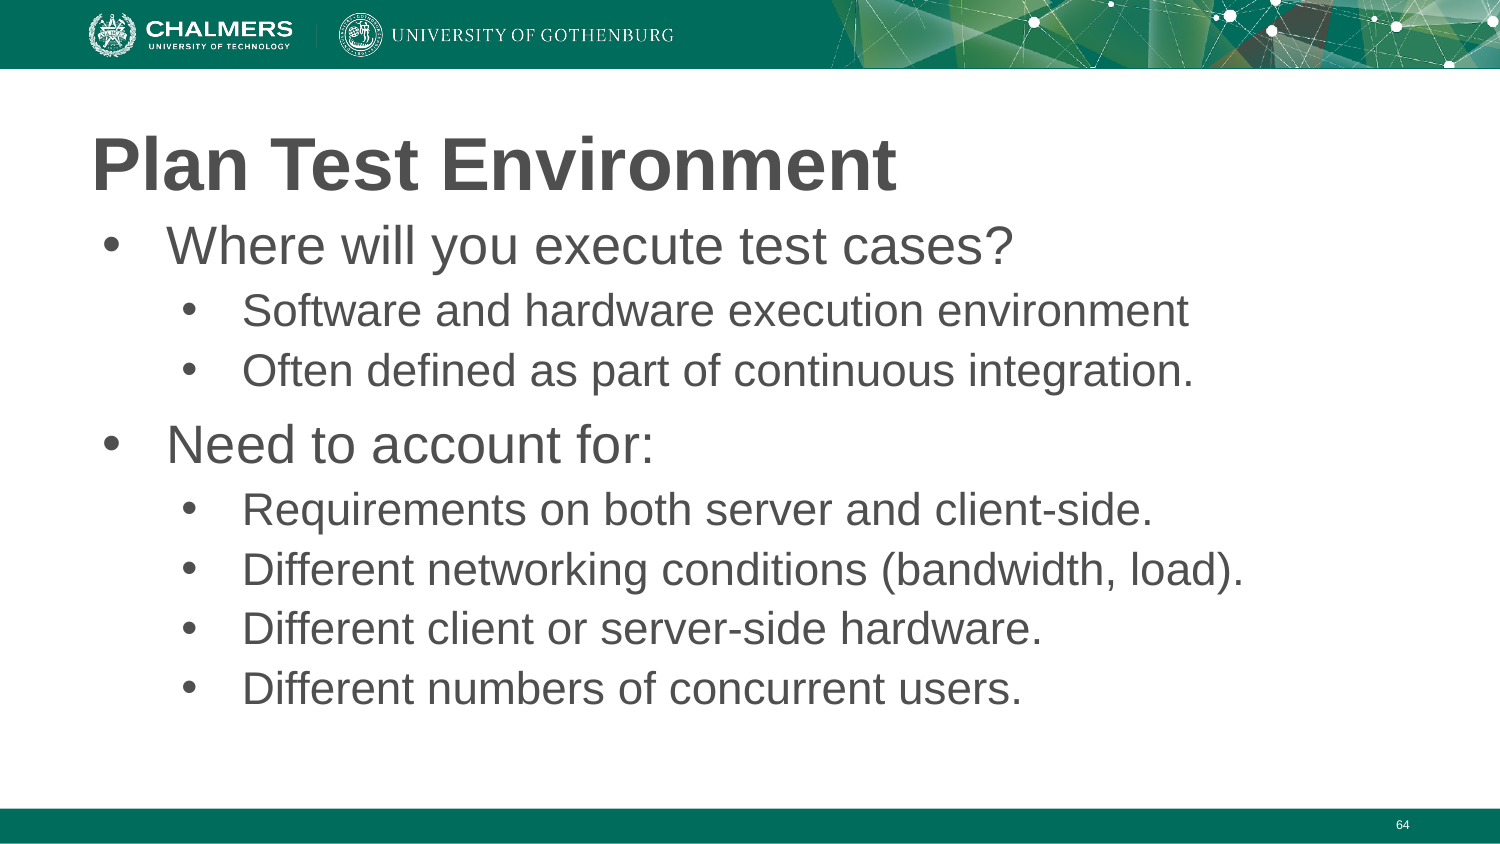

# Plan Test Environment
Where will you execute test cases?
Software and hardware execution environment
Often defined as part of continuous integration.
Need to account for:
Requirements on both server and client-side.
Different networking conditions (bandwidth, load).
Different client or server-side hardware.
Different numbers of concurrent users.
64